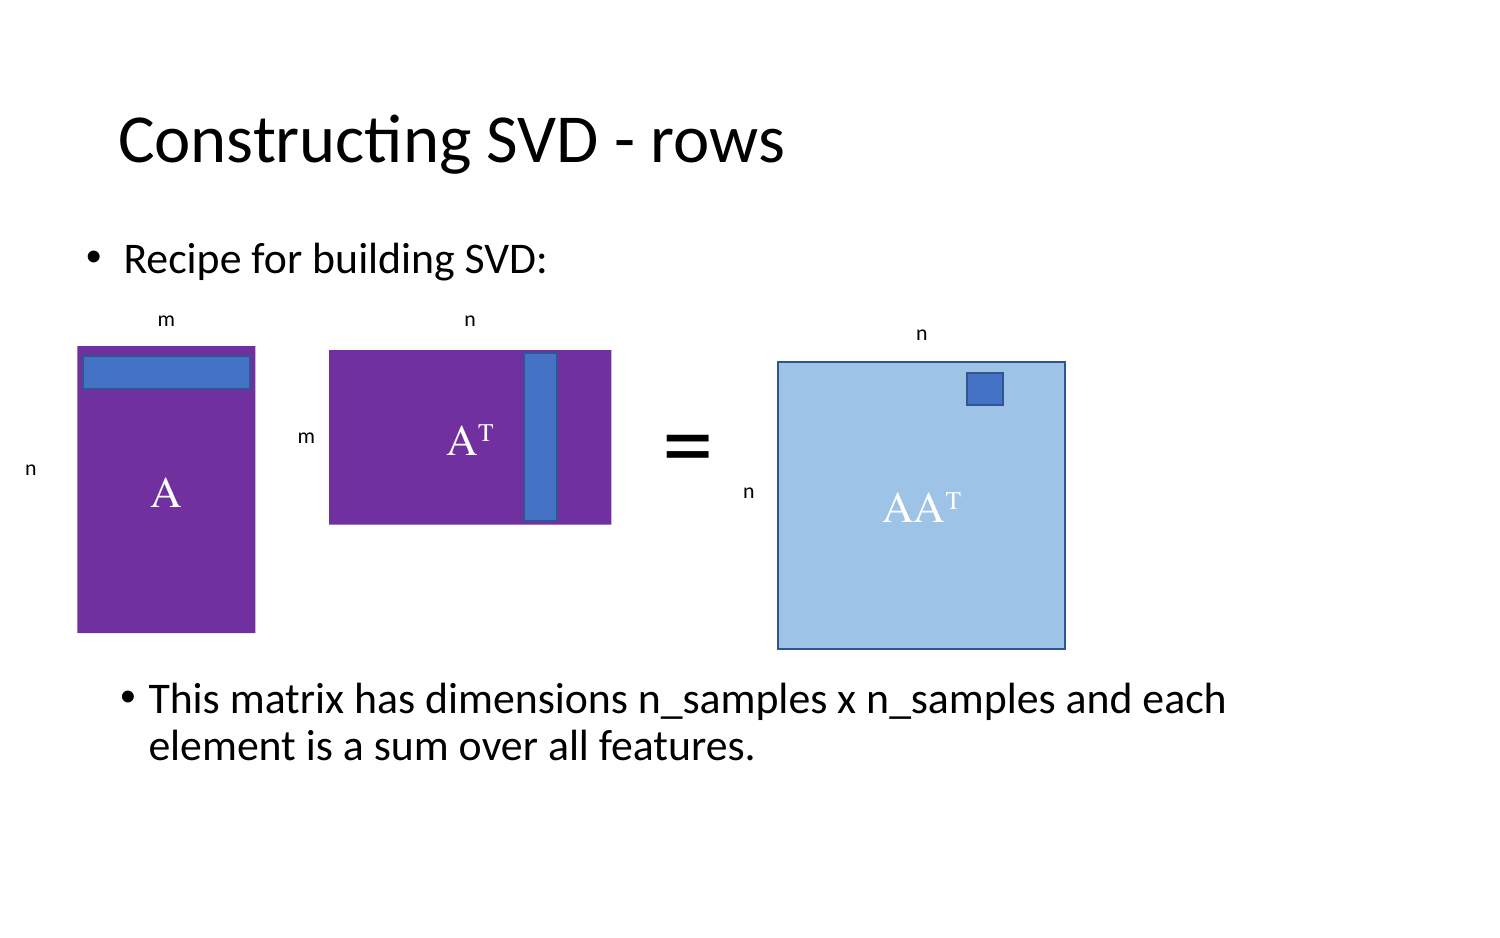

# Constructing SVD - rows
Recipe for building SVD:

m
n
n
A
AT

AAT
=

m
n
n
n
This matrix has dimensions n_samples x n_samples and each element is a sum over all features.